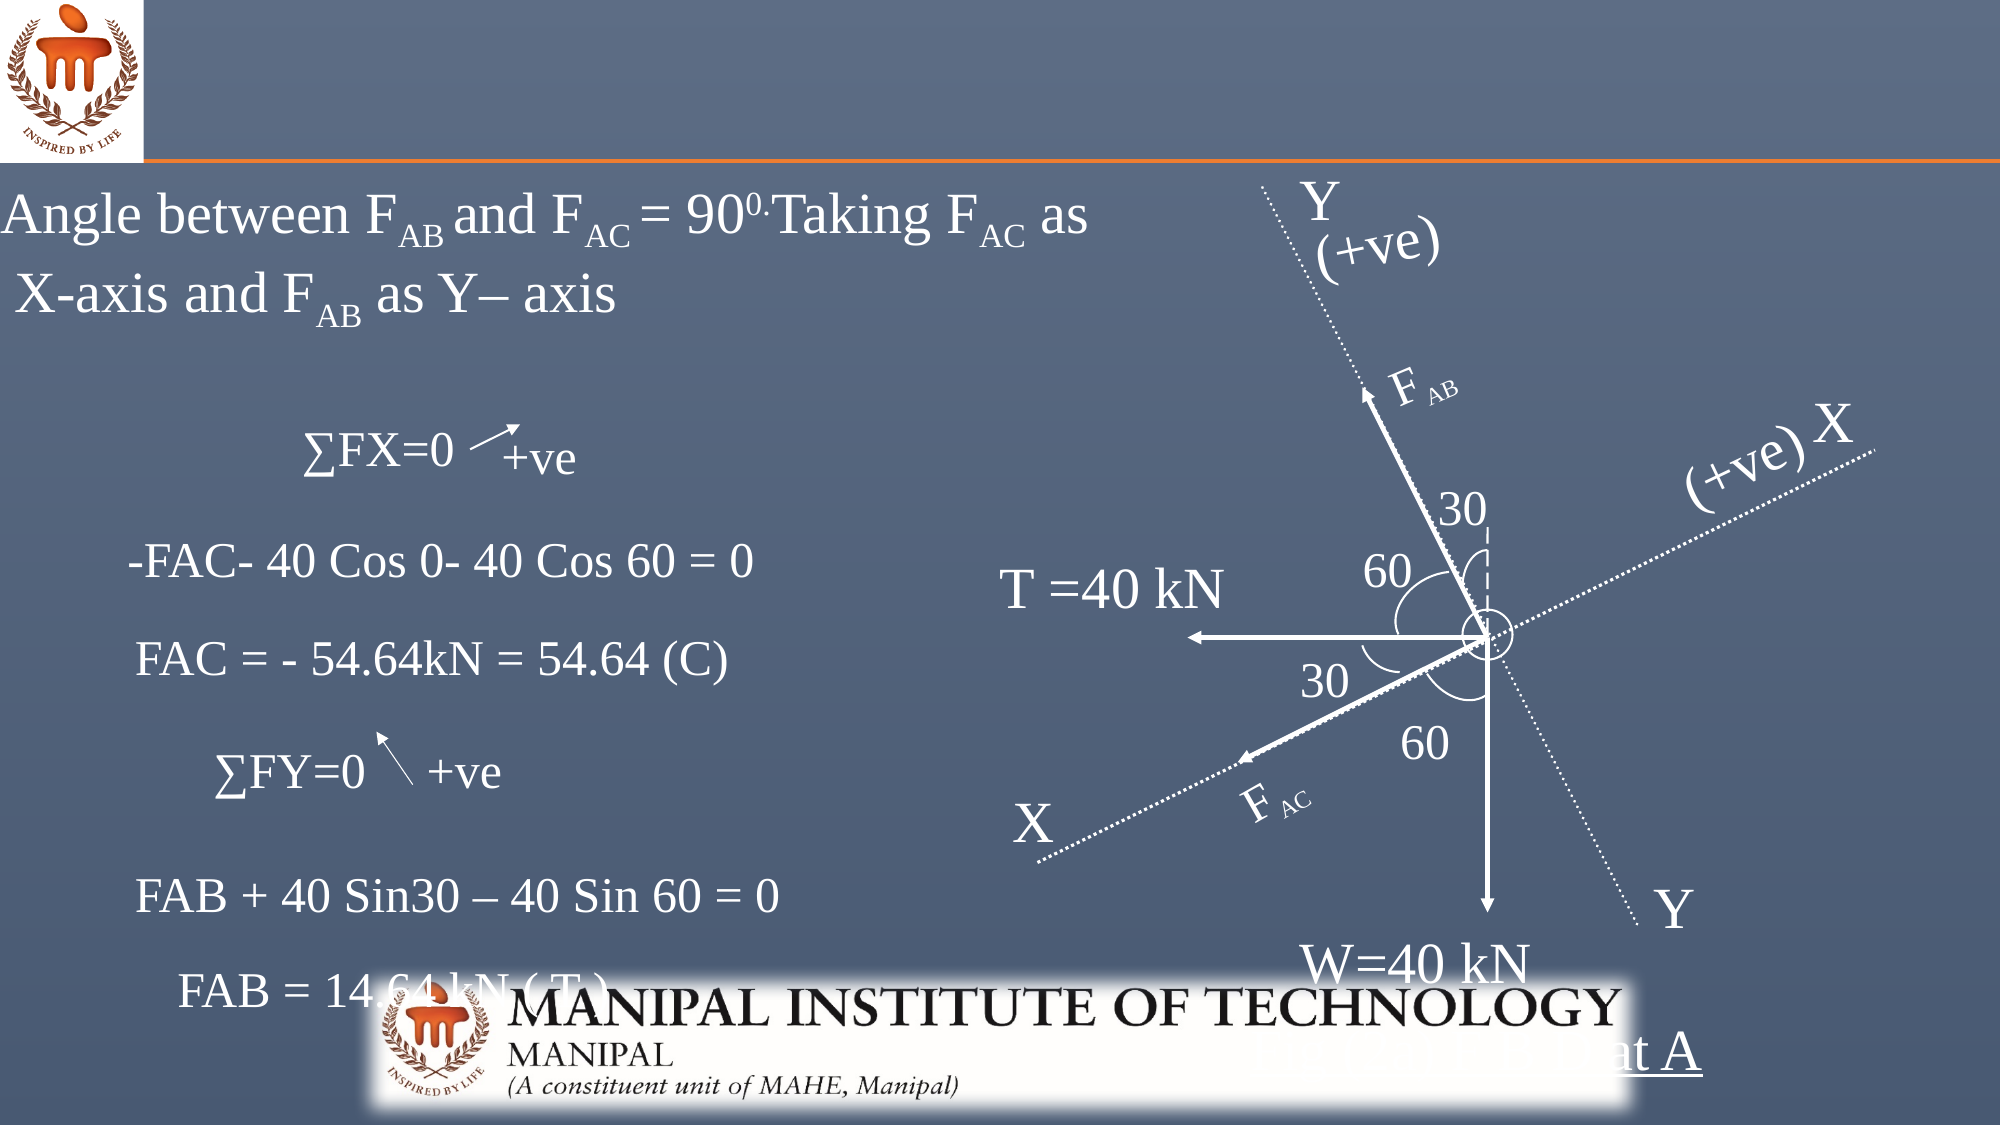

Y
Angle between FAB and FAC = 900.Taking FAC as
 X-axis and FAB as Y– axis

(+ve)

FAB

X

∑FX=0

(+ve)
+ve

30
-FAC- 40 Cos 0- 40 Cos 60 = 0

60
T =40 kN

FAC = - 54.64kN = 54.64 (C)

30

60
∑FY=0
+ve
FAC
X
FAB + 40 Sin30 – 40 Sin 60 = 0
Y
W=40 kN
FAB = 14.64 kN ( T )
Fig (2a) F B D at A